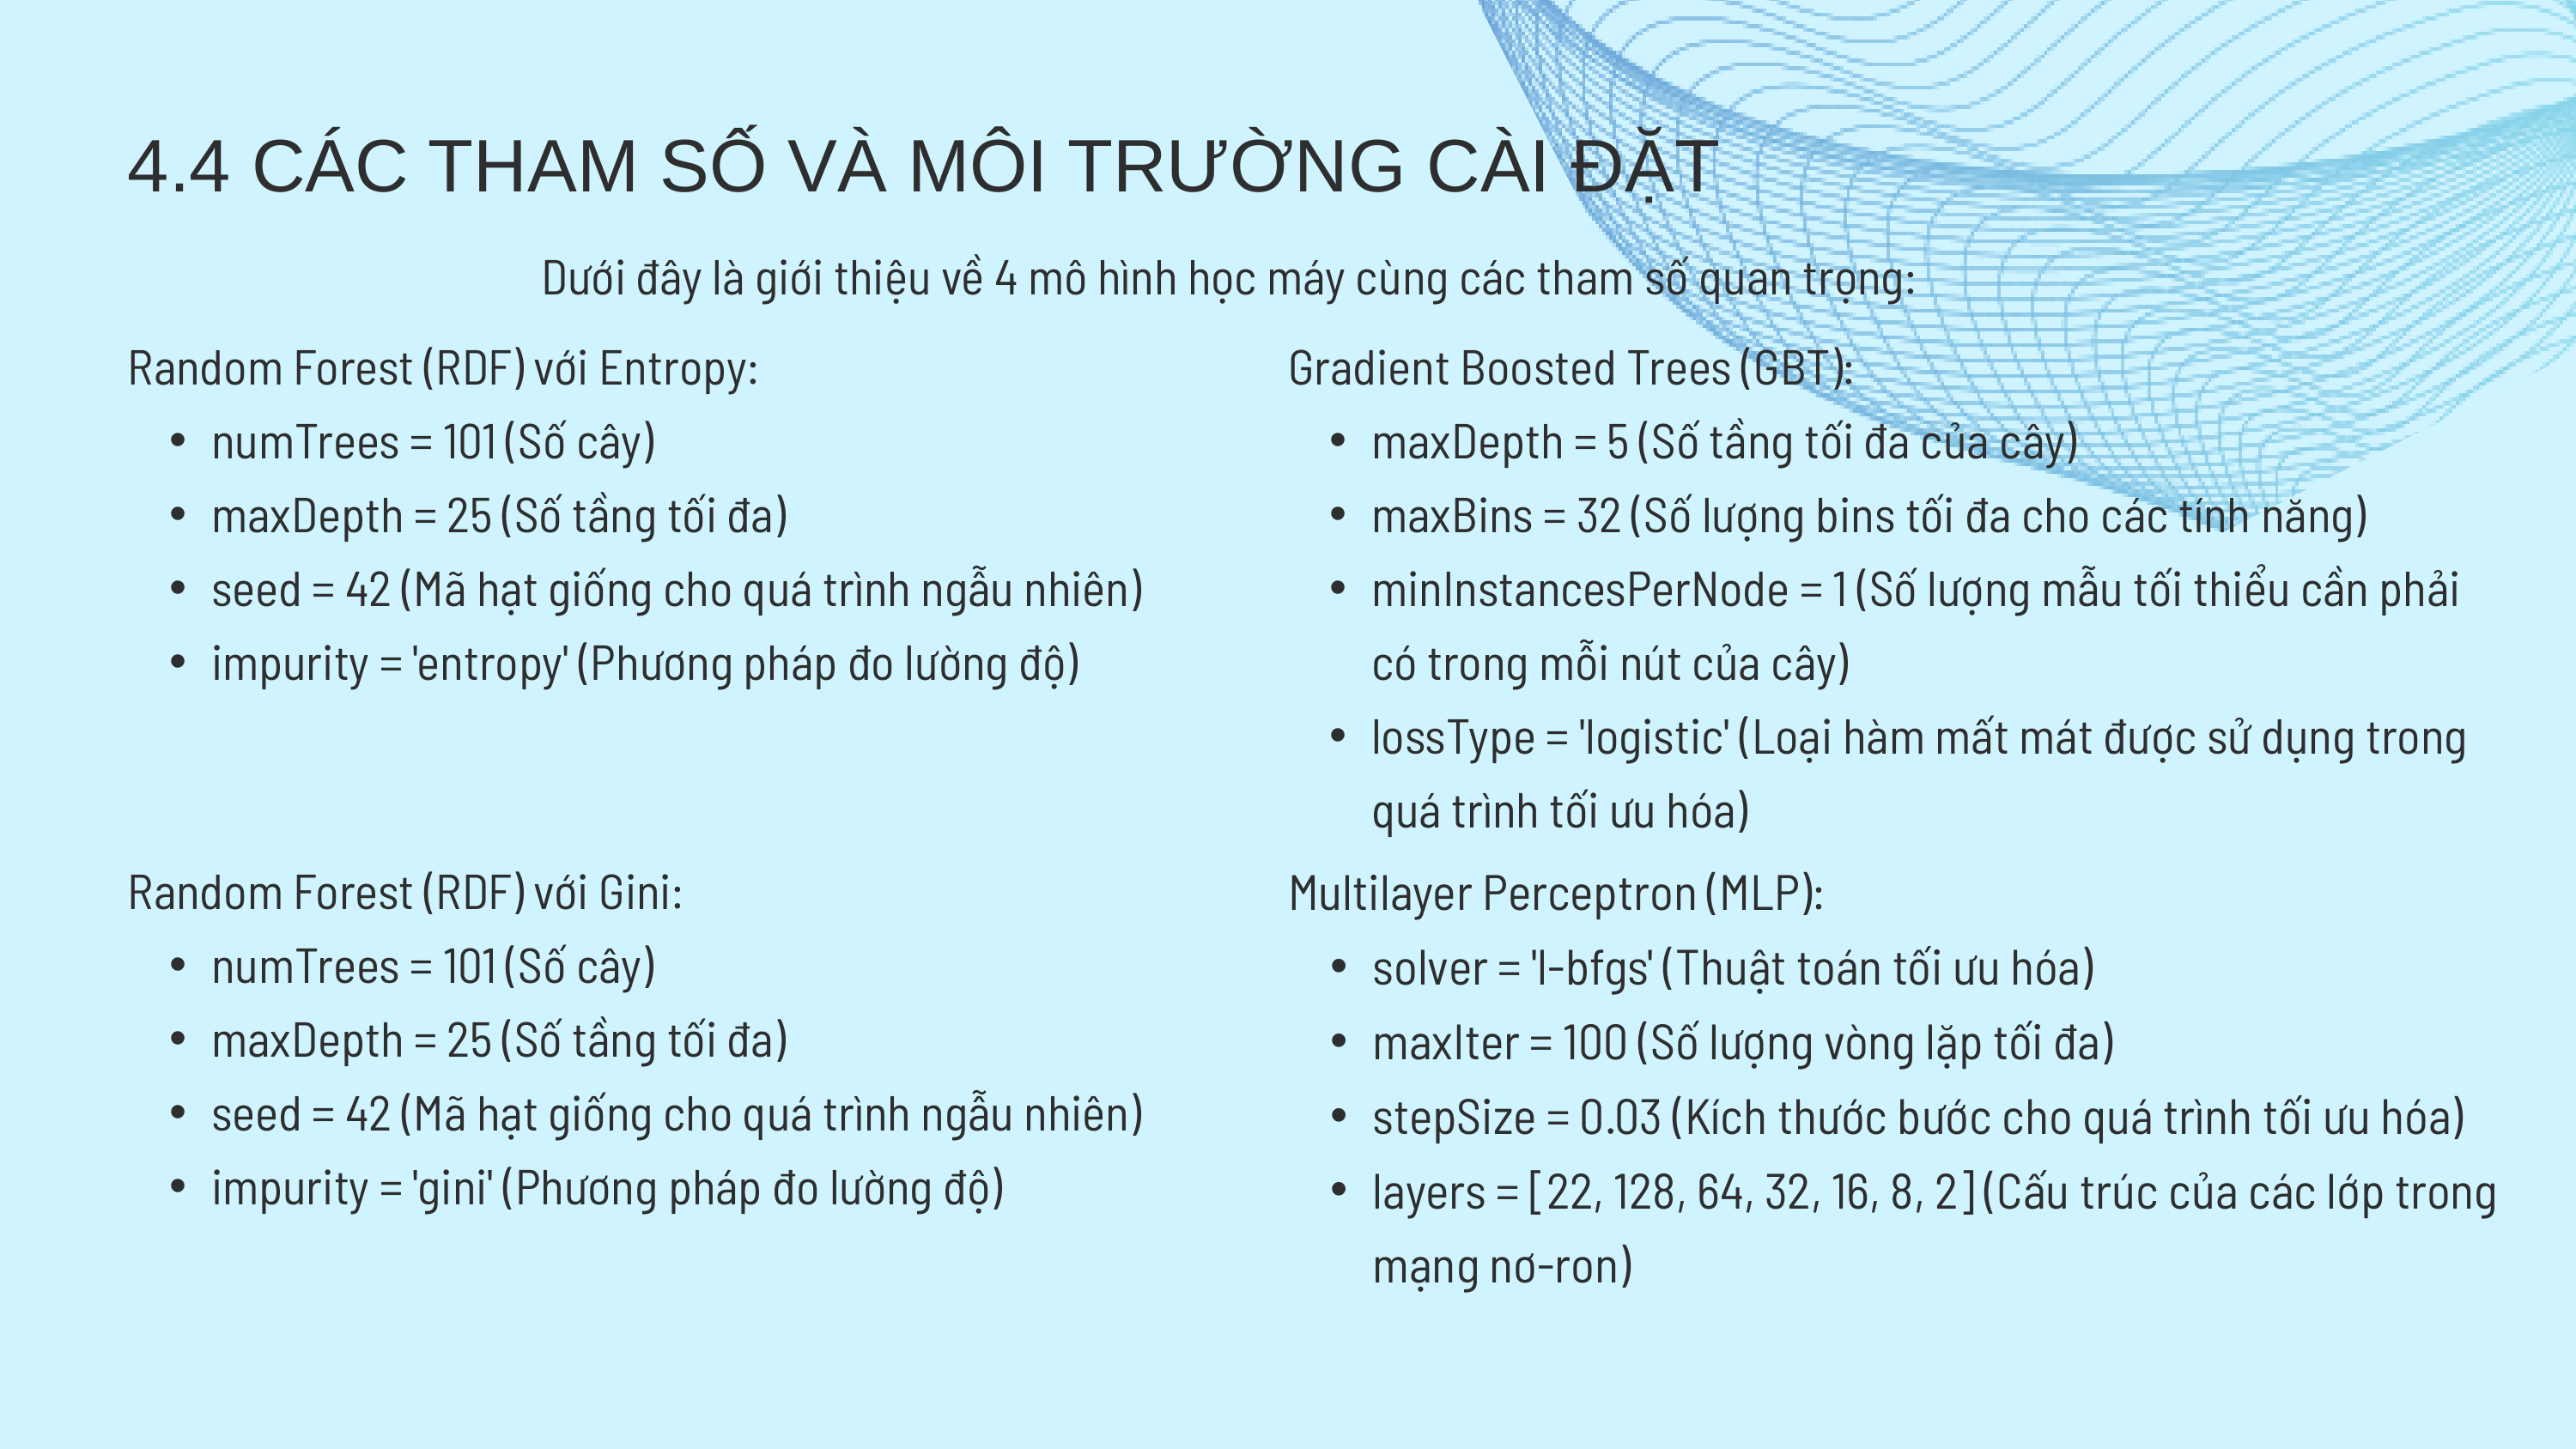

4.4 CÁC THAM SỐ VÀ MÔI TRƯỜNG CÀI ĐẶT
Dưới đây là giới thiệu về 4 mô hình học máy cùng các tham số quan trọng:
Random Forest (RDF) với Entropy:
numTrees = 101 (Số cây)
maxDepth = 25 (Số tầng tối đa)
seed = 42 (Mã hạt giống cho quá trình ngẫu nhiên)
impurity = 'entropy' (Phương pháp đo lường độ)
Gradient Boosted Trees (GBT):
maxDepth = 5 (Số tầng tối đa của cây)
maxBins = 32 (Số lượng bins tối đa cho các tính năng)
minInstancesPerNode = 1 (Số lượng mẫu tối thiểu cần phải có trong mỗi nút của cây)
lossType = 'logistic' (Loại hàm mất mát được sử dụng trong quá trình tối ưu hóa)
Random Forest (RDF) với Gini:
numTrees = 101 (Số cây)
maxDepth = 25 (Số tầng tối đa)
seed = 42 (Mã hạt giống cho quá trình ngẫu nhiên)
impurity = 'gini' (Phương pháp đo lường độ)
Multilayer Perceptron (MLP):
solver = 'l-bfgs' (Thuật toán tối ưu hóa)
maxIter = 100 (Số lượng vòng lặp tối đa)
stepSize = 0.03 (Kích thước bước cho quá trình tối ưu hóa)
layers = [22, 128, 64, 32, 16, 8, 2] (Cấu trúc của các lớp trong mạng nơ-ron)